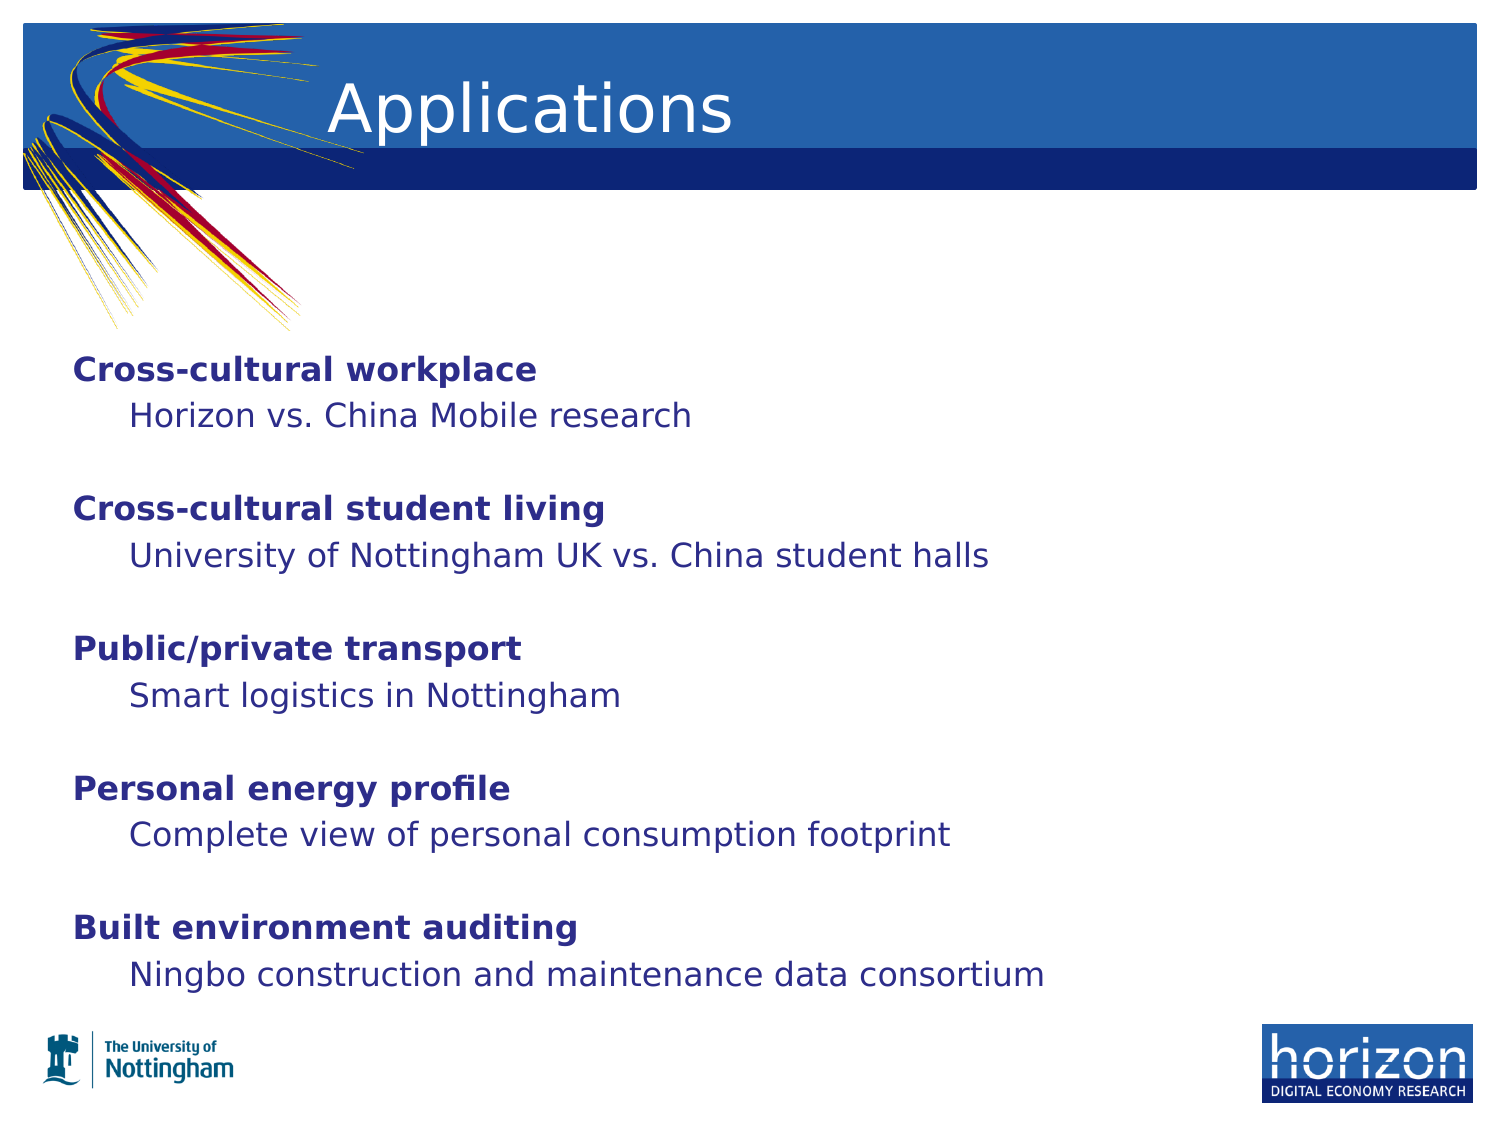

# Applications
Cross-cultural workplace
	Horizon vs. China Mobile research

Cross-cultural student living
	University of Nottingham UK vs. China student halls

Public/private transport
	Smart logistics in Nottingham

Personal energy profile
	Complete view of personal consumption footprint

Built environment auditing
	Ningbo construction and maintenance data consortium